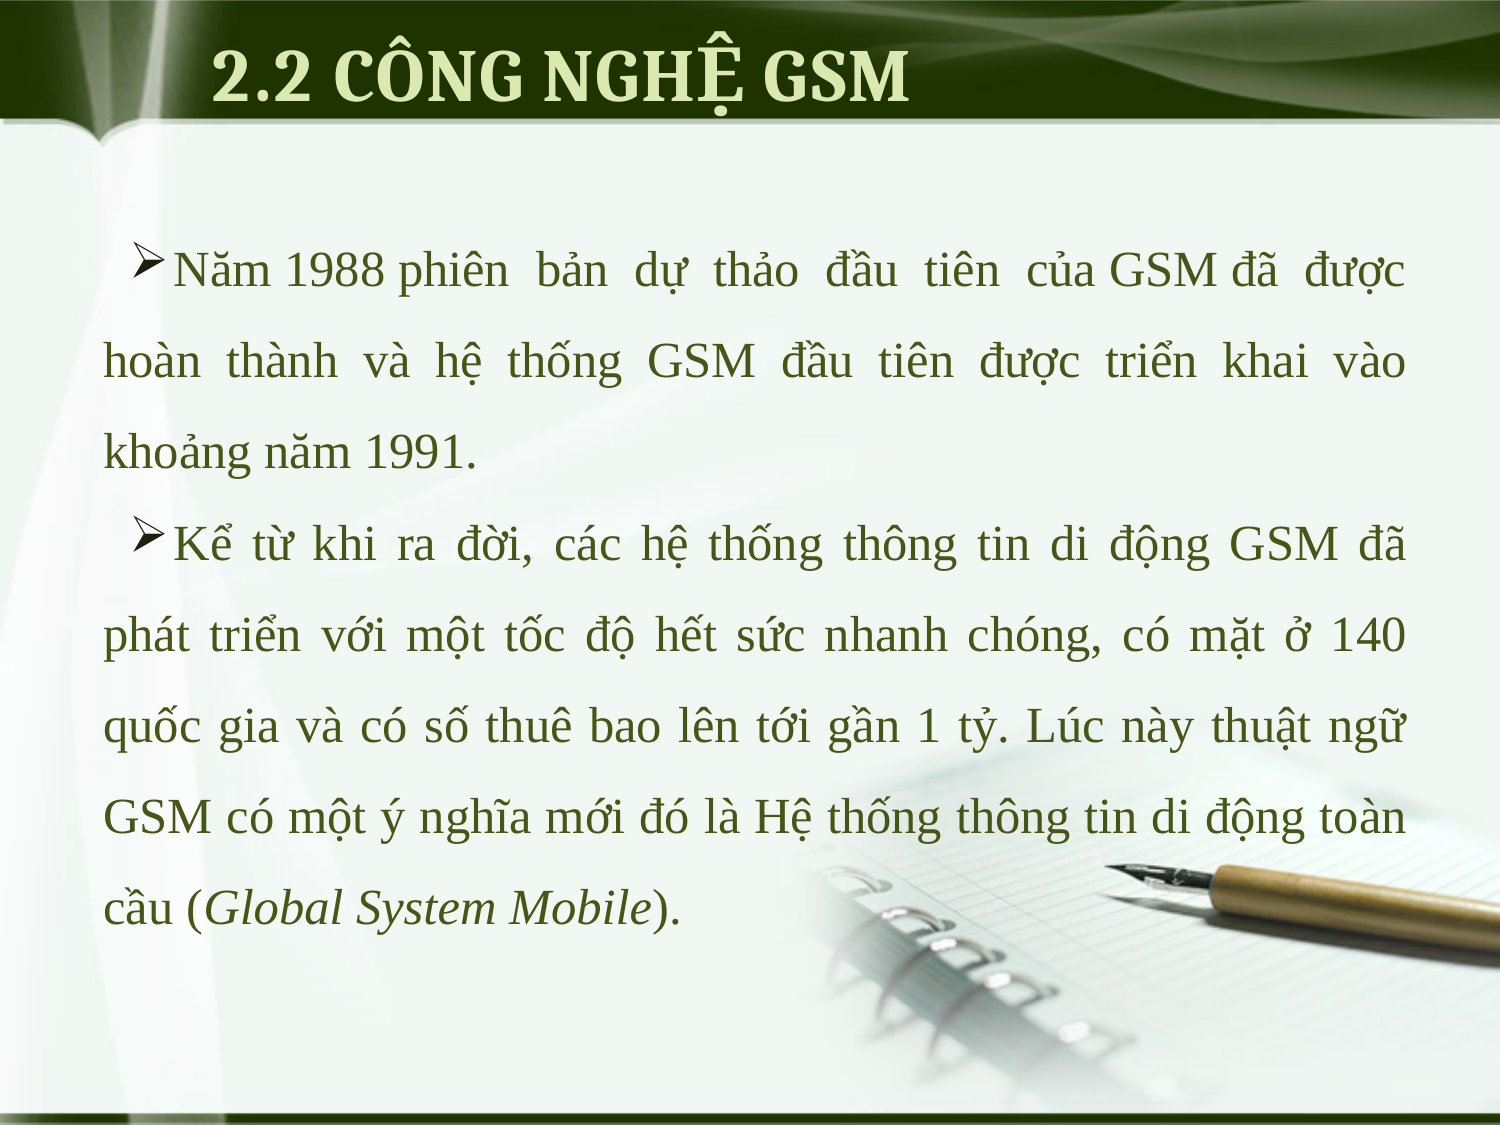

# 2.2 CÔNG NGHỆ GSM
Năm 1988 phiên bản dự thảo đầu tiên của GSM đã được hoàn thành và hệ thống GSM đầu tiên được triển khai vào khoảng năm 1991.
Kể từ khi ra đời, các hệ thống thông tin di động GSM đã phát triển với một tốc độ hết sức nhanh chóng, có mặt ở 140 quốc gia và có số thuê bao lên tới gần 1 tỷ. Lúc này thuật ngữ GSM có một ý nghĩa mới đó là Hệ thống thông tin di động toàn cầu (Global System Mobile).